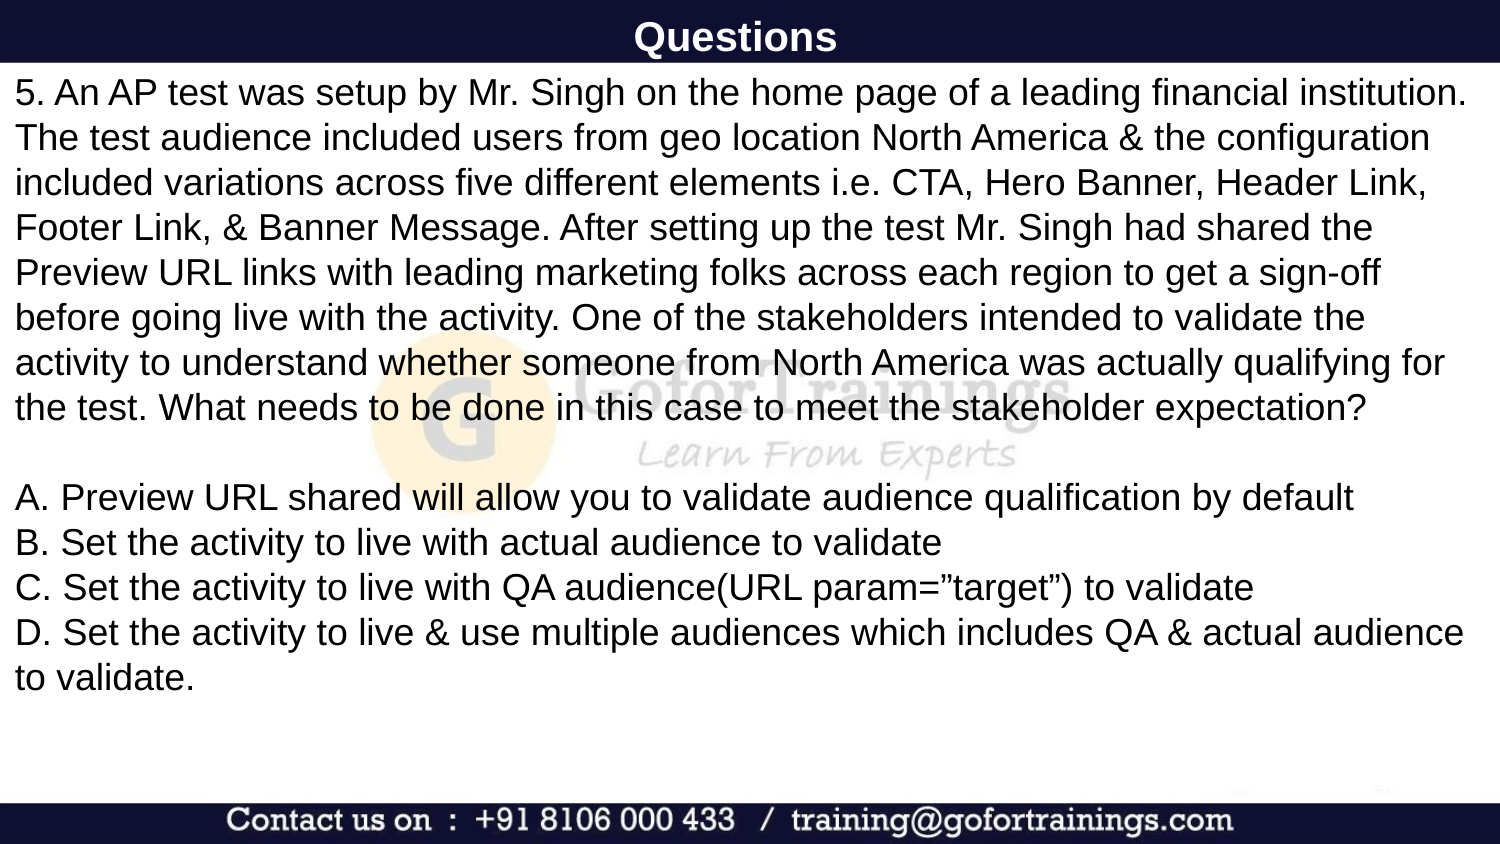

Questions
5. An AP test was setup by Mr. Singh on the home page of a leading financial institution. The test audience included users from geo location North America & the configuration included variations across five different elements i.e. CTA, Hero Banner, Header Link, Footer Link, & Banner Message. After setting up the test Mr. Singh had shared the Preview URL links with leading marketing folks across each region to get a sign-off before going live with the activity. One of the stakeholders intended to validate the activity to understand whether someone from North America was actually qualifying for the test. What needs to be done in this case to meet the stakeholder expectation?

A. Preview URL shared will allow you to validate audience qualification by default
B. Set the activity to live with actual audience to validate
C. Set the activity to live with QA audience(URL param=”target”) to validate
D. Set the activity to live & use multiple audiences which includes QA & actual audience to validate.